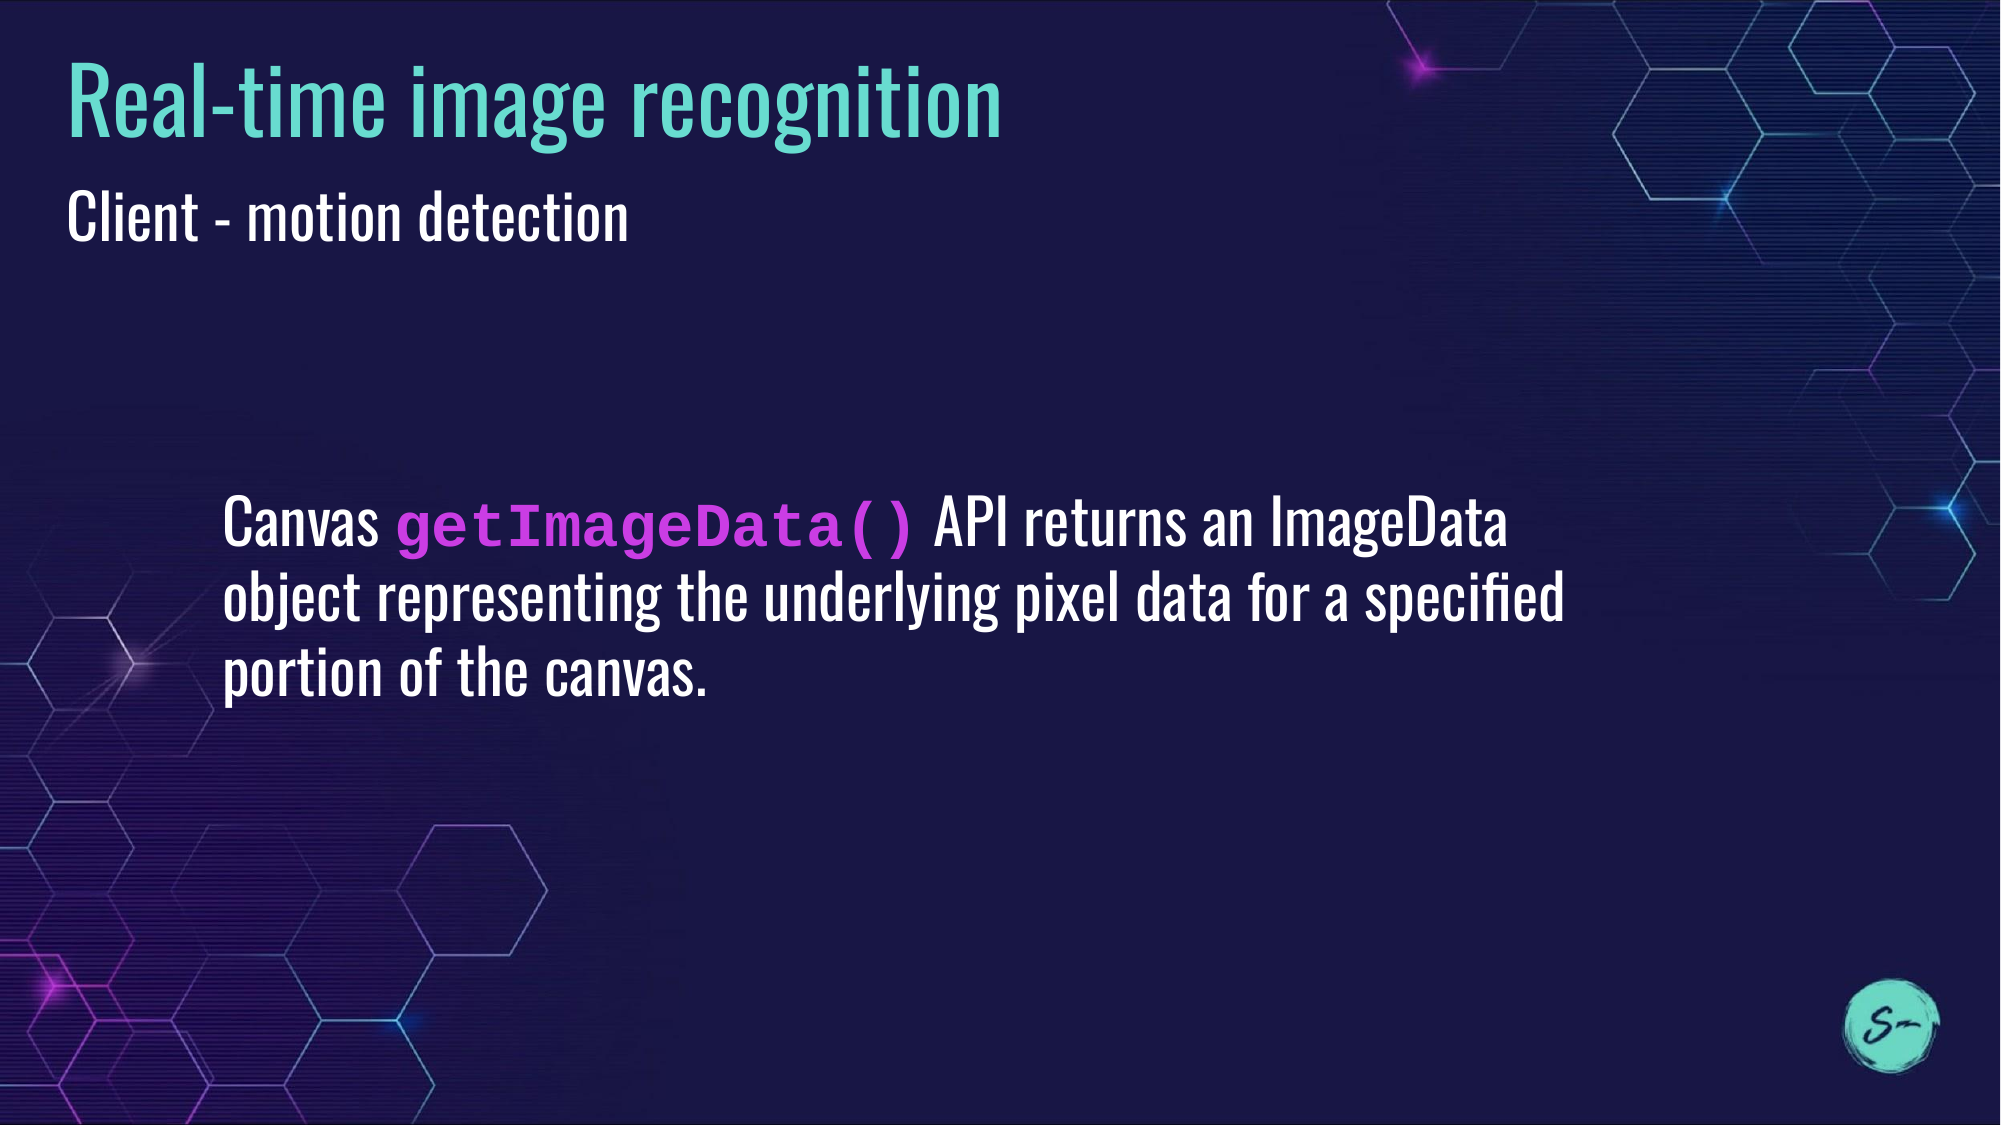

# Real-time image recognition
Client - motion detection
Canvas getImageData() API returns an ImageData object representing the underlying pixel data for a specified portion of the canvas.